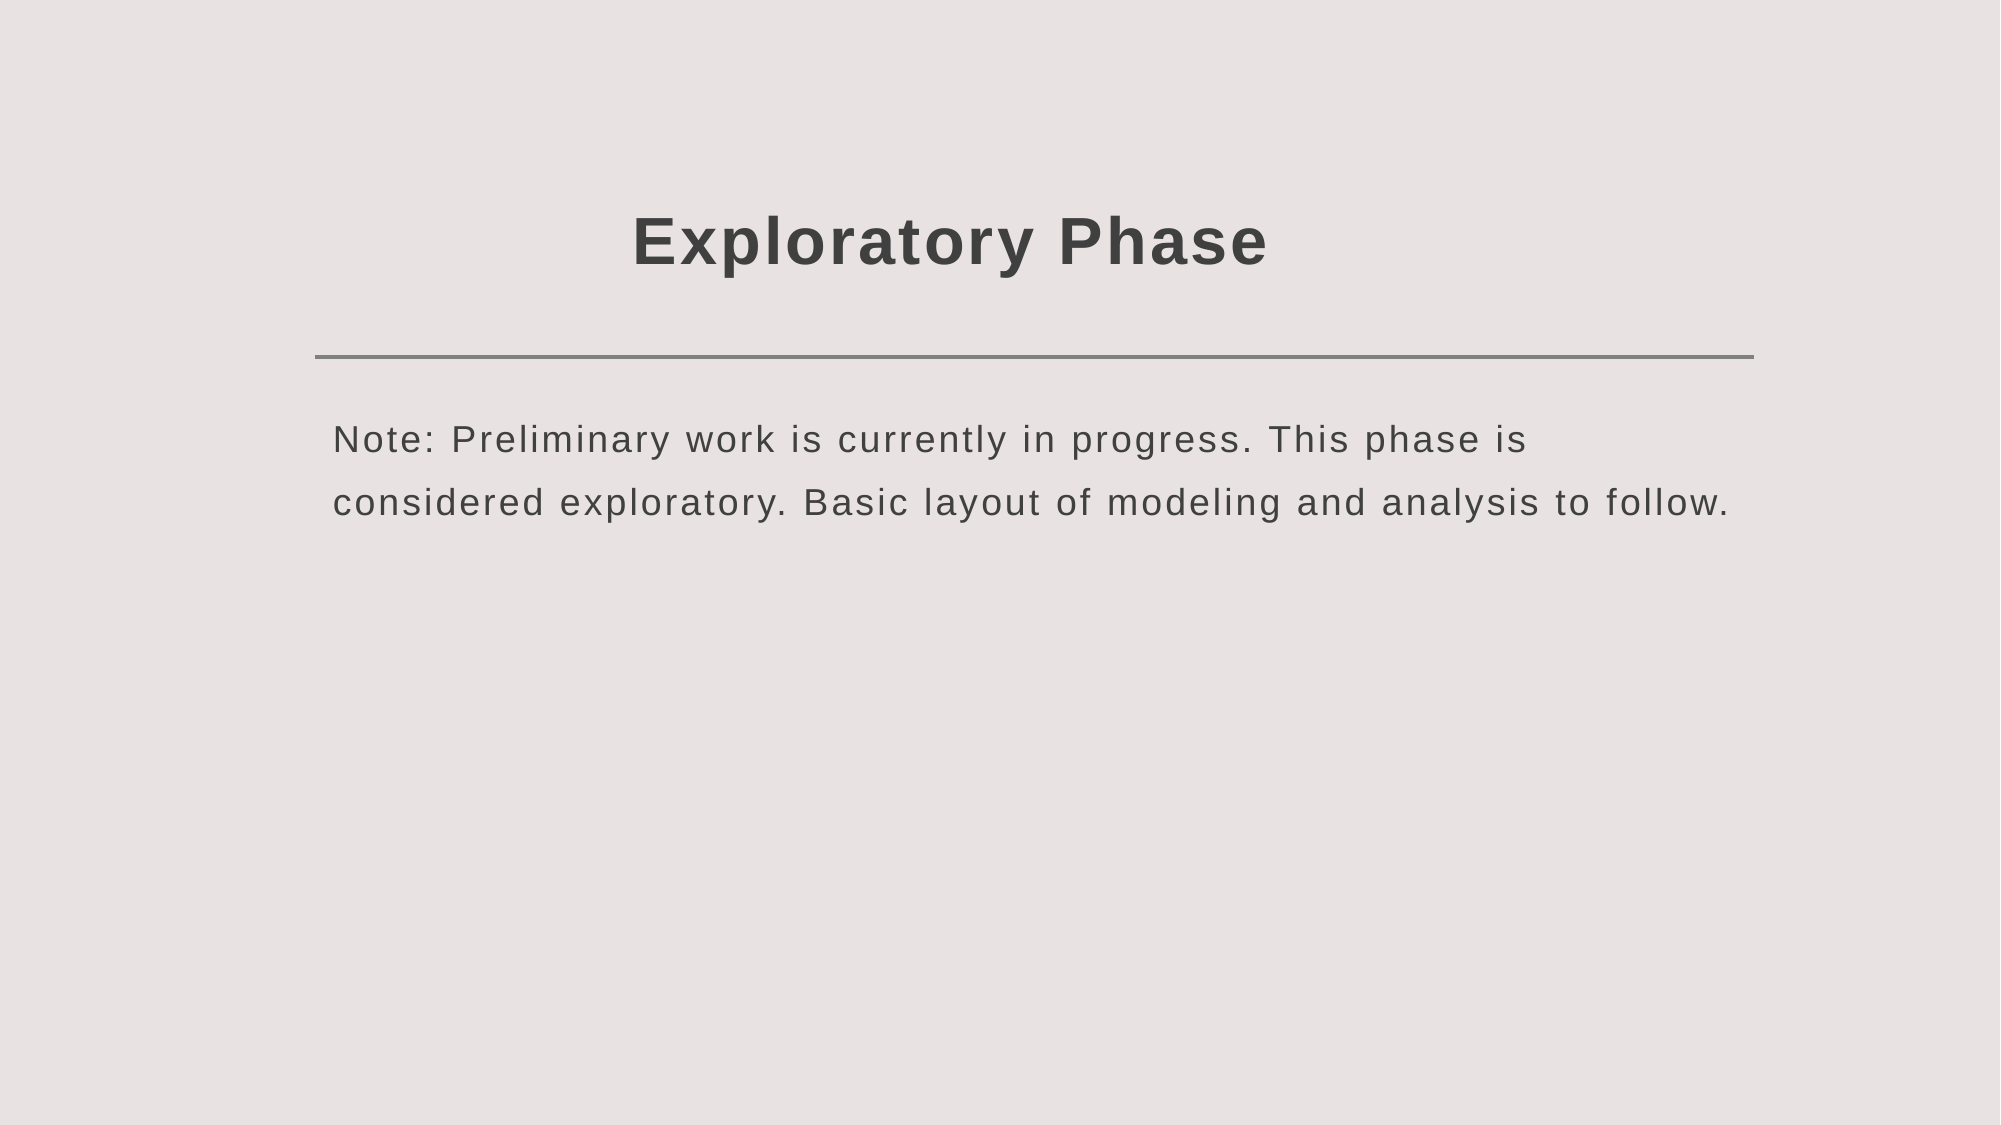

# Exploratory Phase
Note: Preliminary work is currently in progress. This phase is considered exploratory. Basic layout of modeling and analysis to follow.